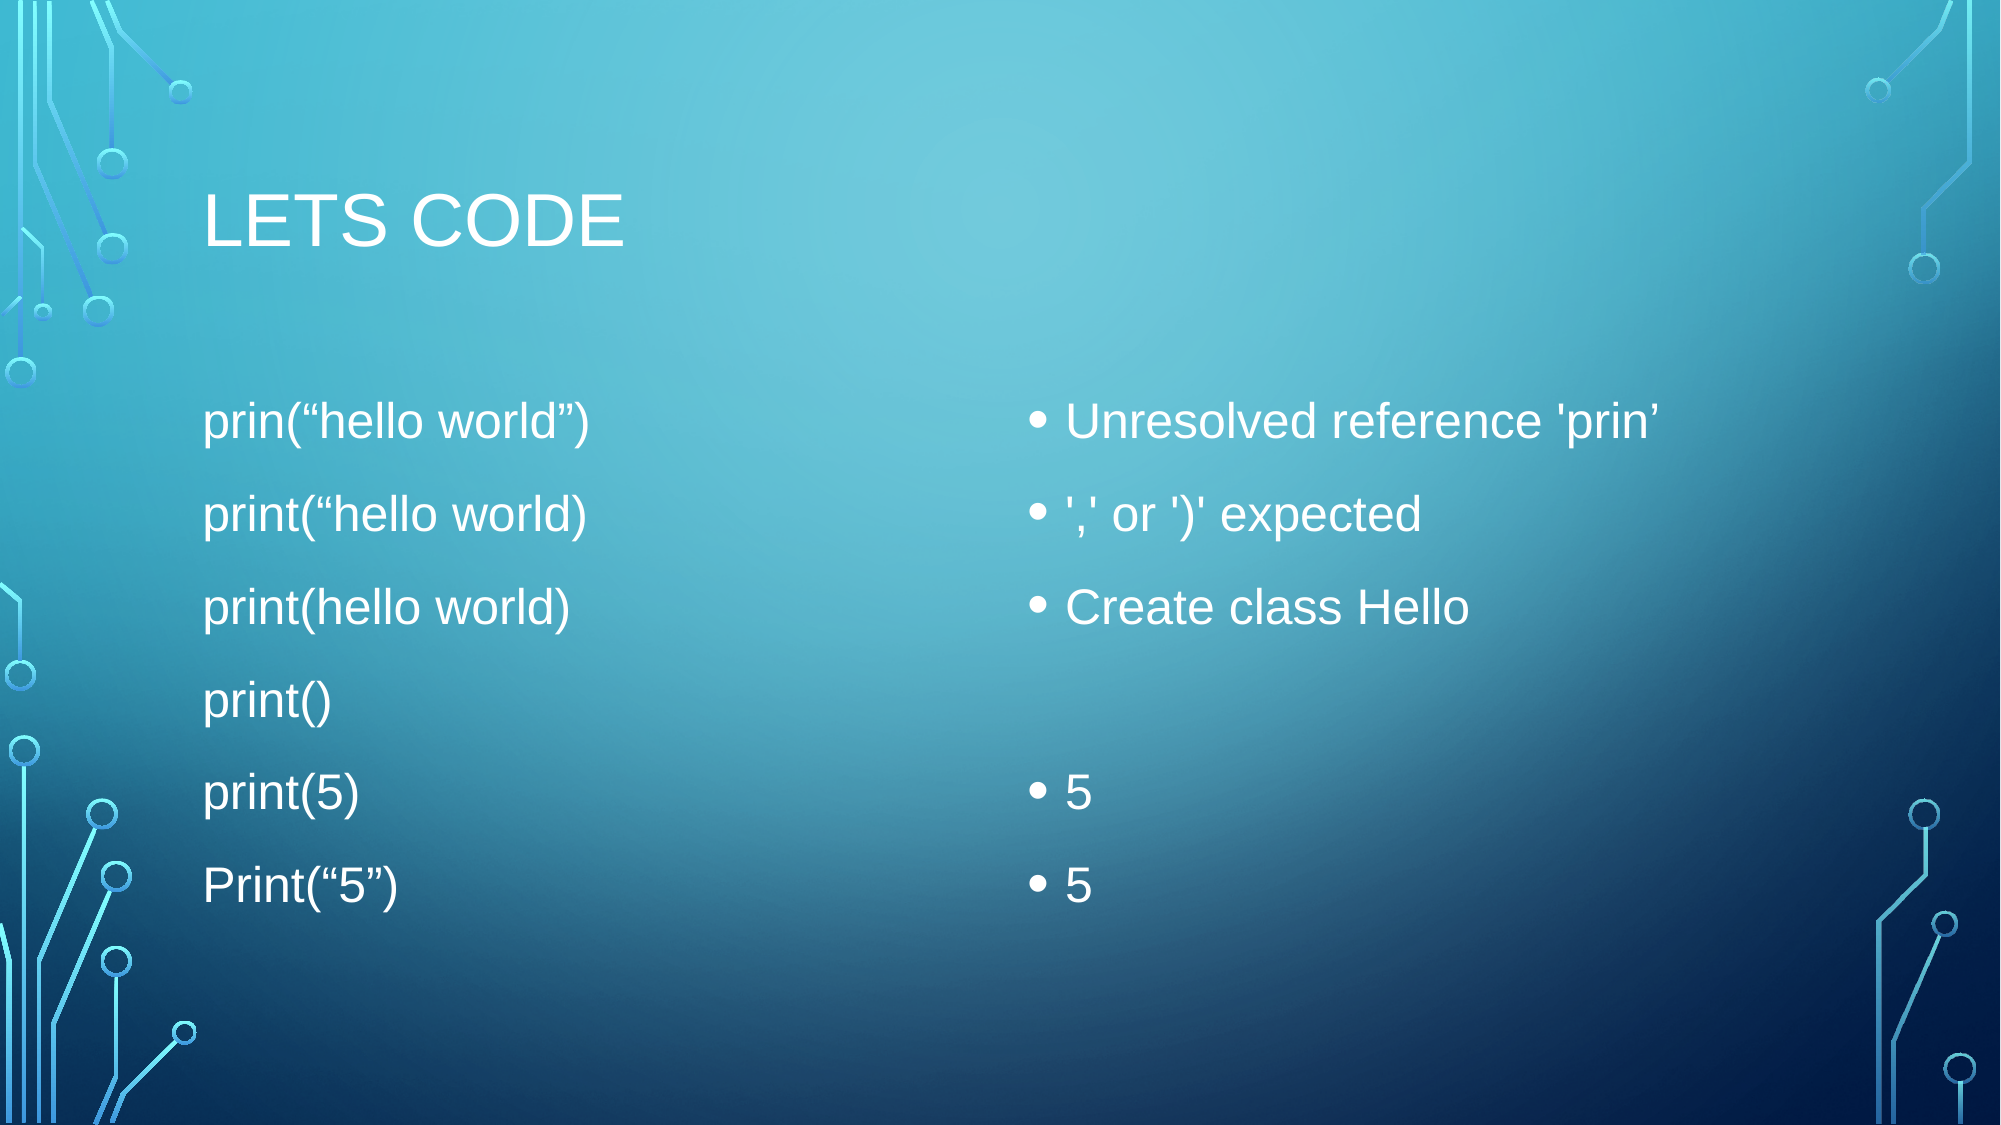

# Lets code
prin(“hello world”)
print(“hello world)
print(hello world)
print()
print(5)
Print(“5”)

Unresolved reference 'prin’
',' or ')' expected
Create class Hello

5
5